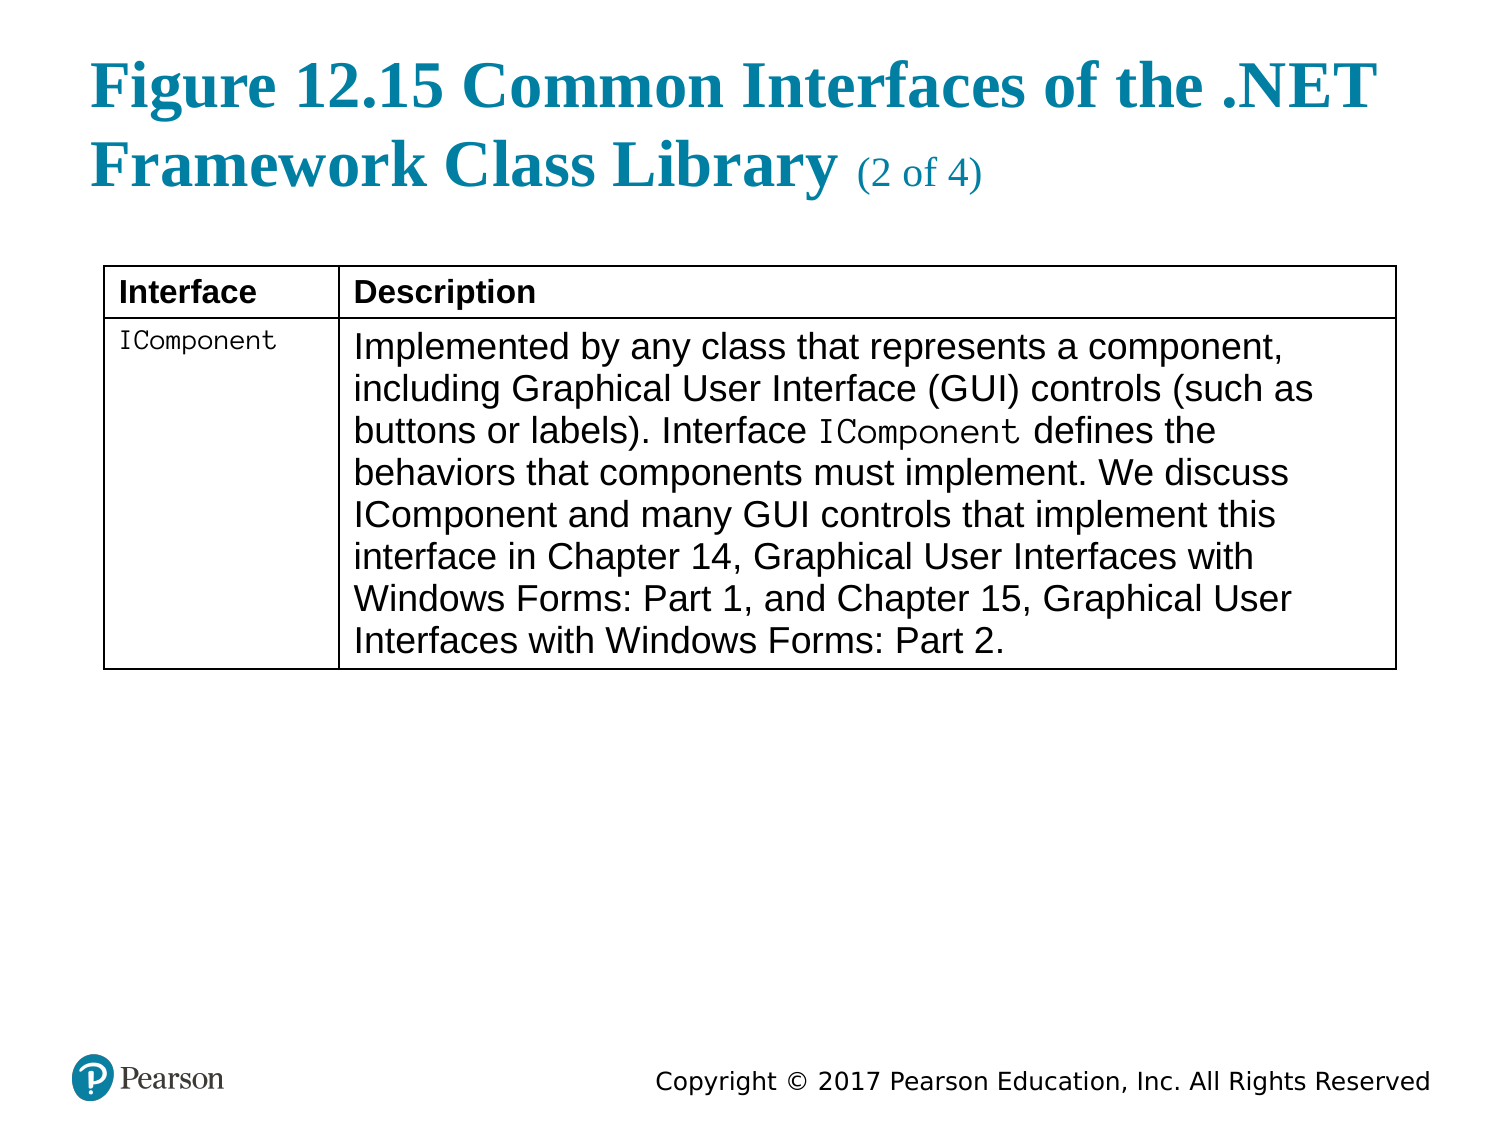

# Figure 12.15 Common Interfaces of the .N E T Framework Class Library (2 of 4)
| Interface | Description |
| --- | --- |
| IComponent | Implemented by any class that represents a component, including Graphical User Interface (G U I) controls (such as buttons or labels). Interface IComponent defines the behaviors that components must implement. We discuss IComponent and many G U I controls that implement this interface in Chapter 14, Graphical User Interfaces with Windows Forms: Part 1, and Chapter 15, Graphical User Interfaces with Windows Forms: Part 2. |